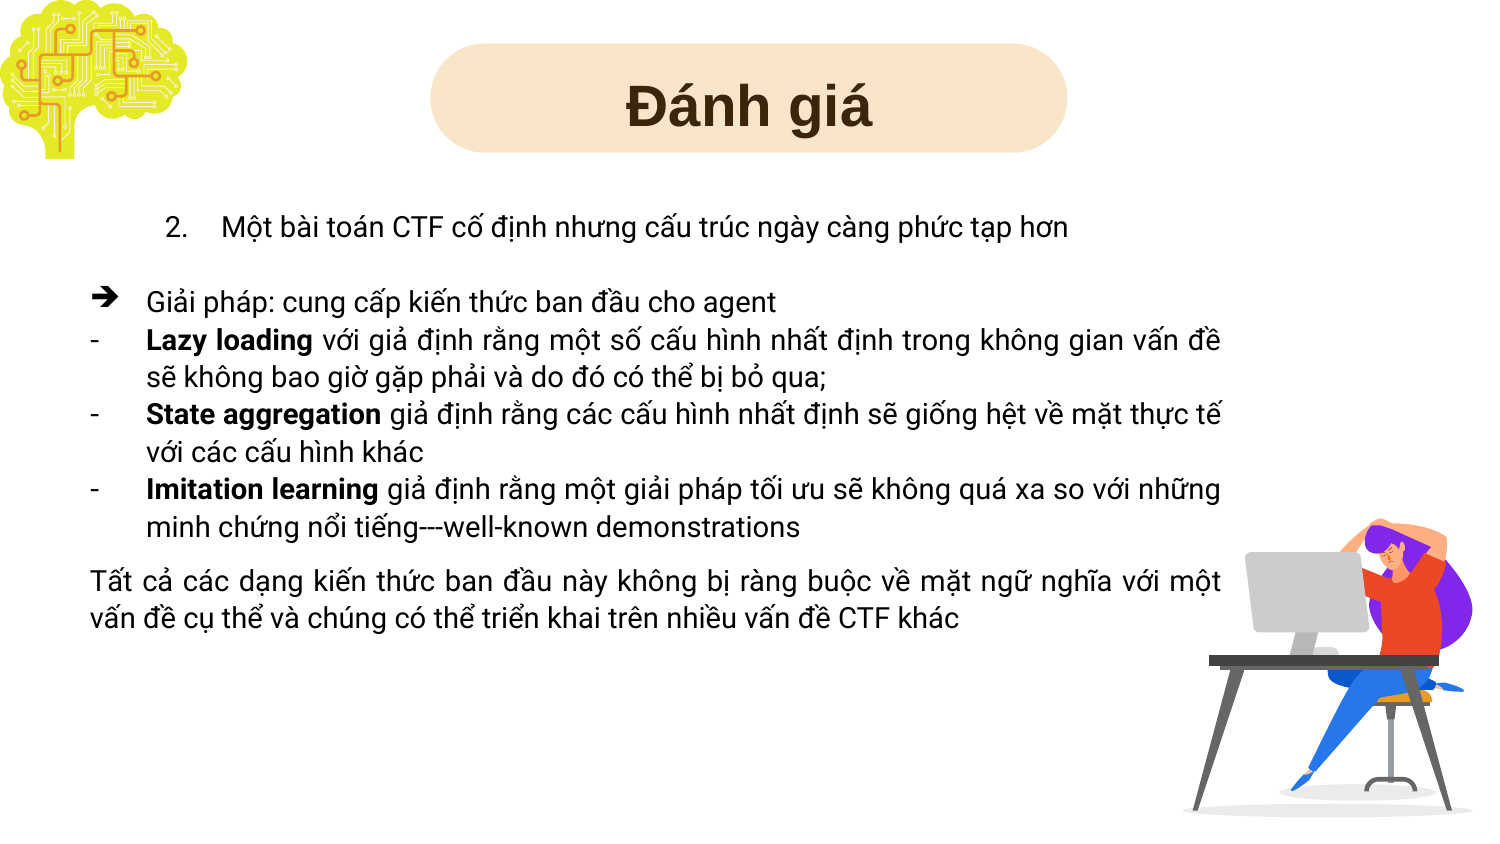

Đánh giá
Một bài toán CTF cố định nhưng cấu trúc ngày càng phức tạp hơn

Giải pháp: cung cấp kiến thức ban đầu cho agent
Lazy loading với giả định rằng một số cấu hình nhất định trong không gian vấn đề sẽ không bao giờ gặp phải và do đó có thể bị bỏ qua;
State aggregation giả định rằng các cấu hình nhất định sẽ giống hệt về mặt thực tế với các cấu hình khác
Imitation learning giả định rằng một giải pháp tối ưu sẽ không quá xa so với những minh chứng nổi tiếng---well-known demonstrations
Tất cả các dạng kiến thức ban đầu này không bị ràng buộc về mặt ngữ nghĩa với một vấn đề cụ thể và chúng có thể triển khai trên nhiều vấn đề CTF khác